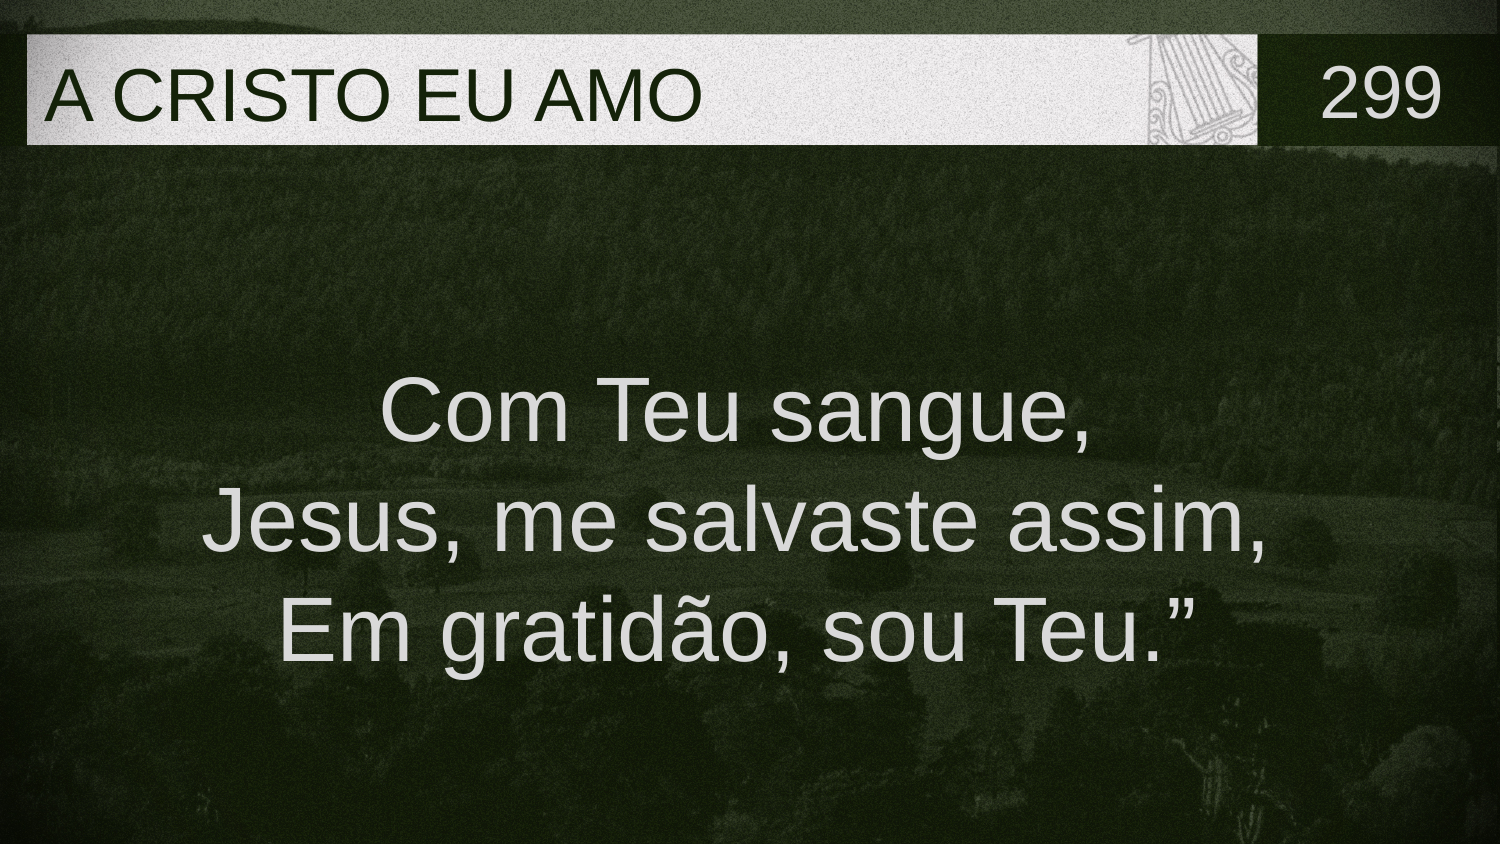

# A CRISTO EU AMO
299
Com Teu sangue,
Jesus, me salvaste assim,
Em gratidão, sou Teu.”